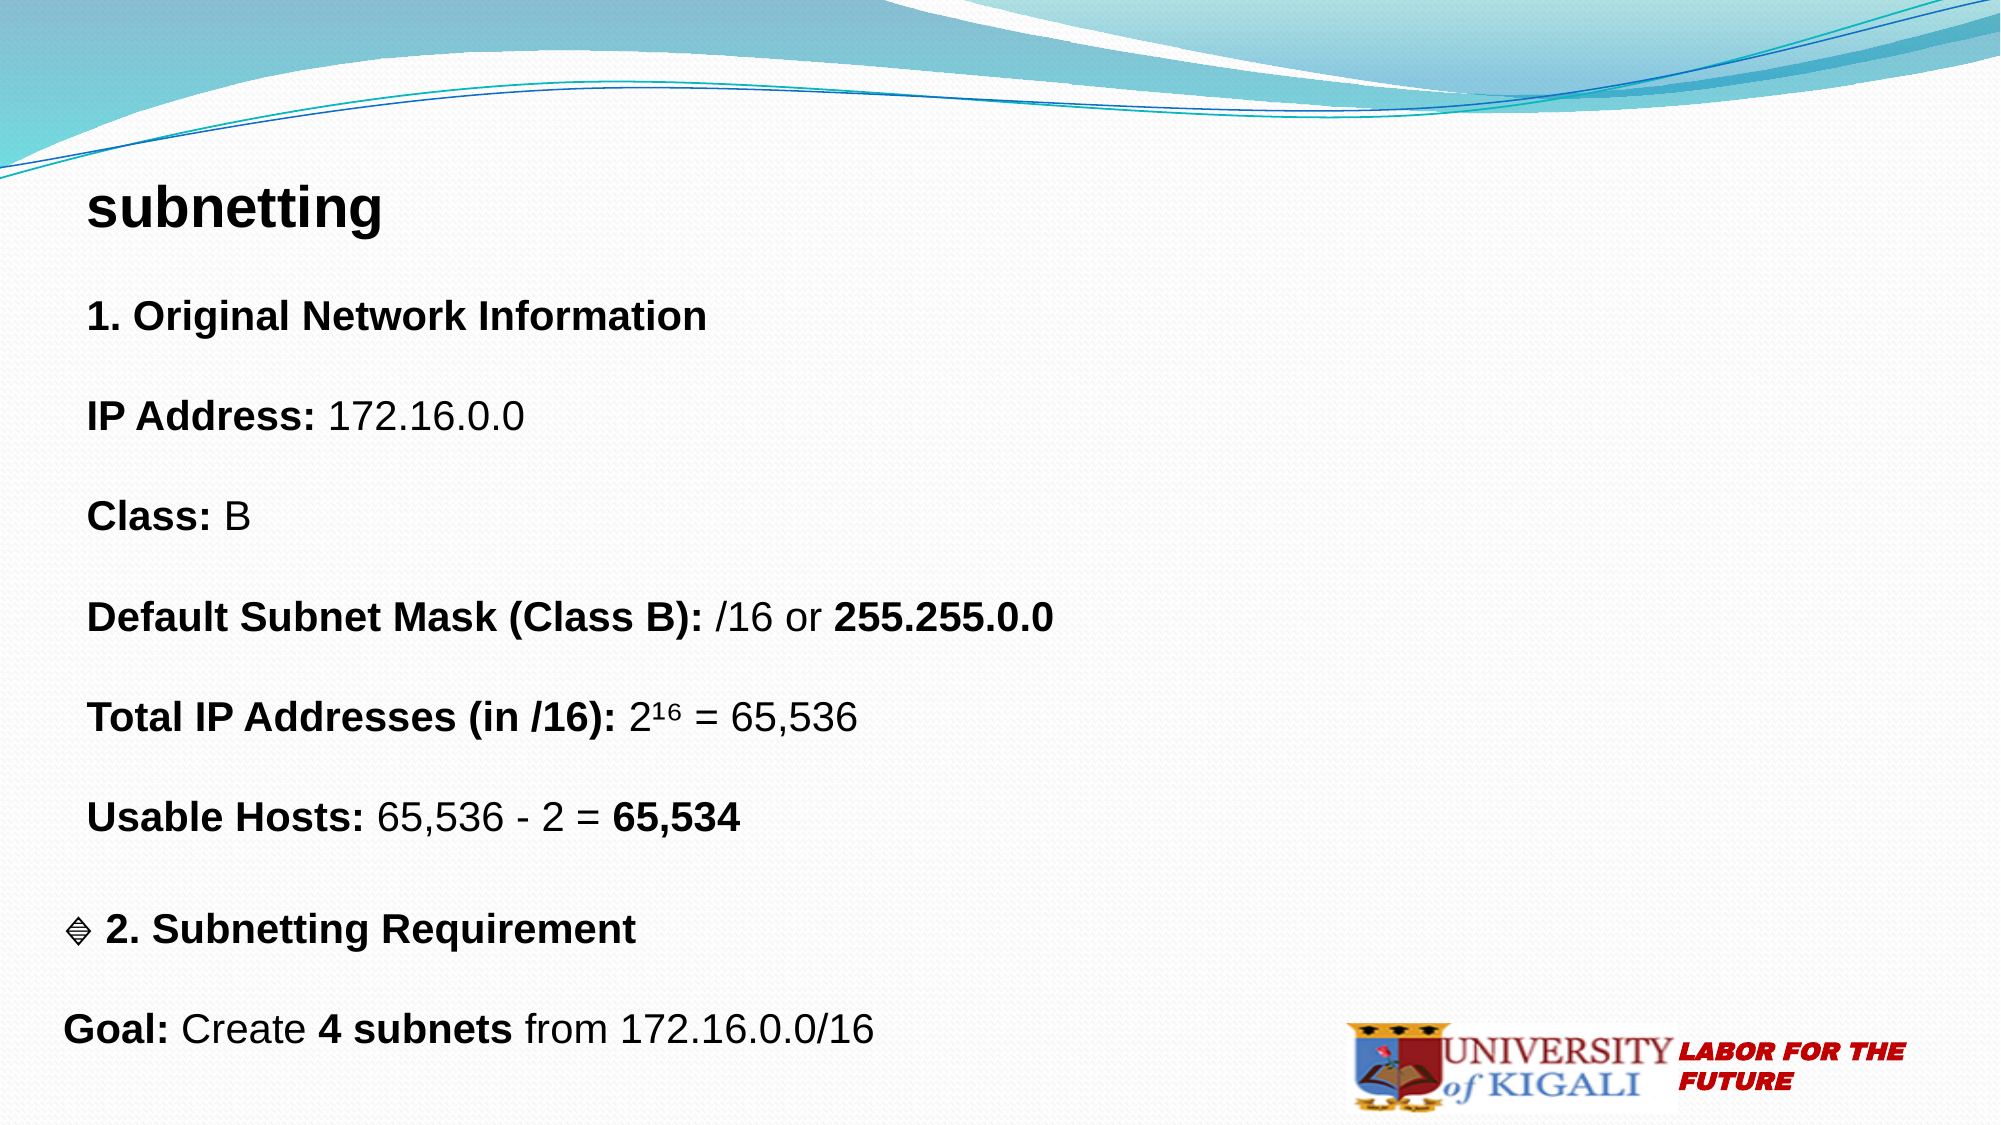

subnetting
1. Original Network Information
IP Address: 172.16.0.0
Class: B
Default Subnet Mask (Class B): /16 or 255.255.0.0
Total IP Addresses (in /16): 2¹⁶ = 65,536
Usable Hosts: 65,536 - 2 = 65,534

🔹 2. Subnetting Requirement
Goal: Create 4 subnets from 172.16.0.0/16

LABOR FOR THE FUTURE